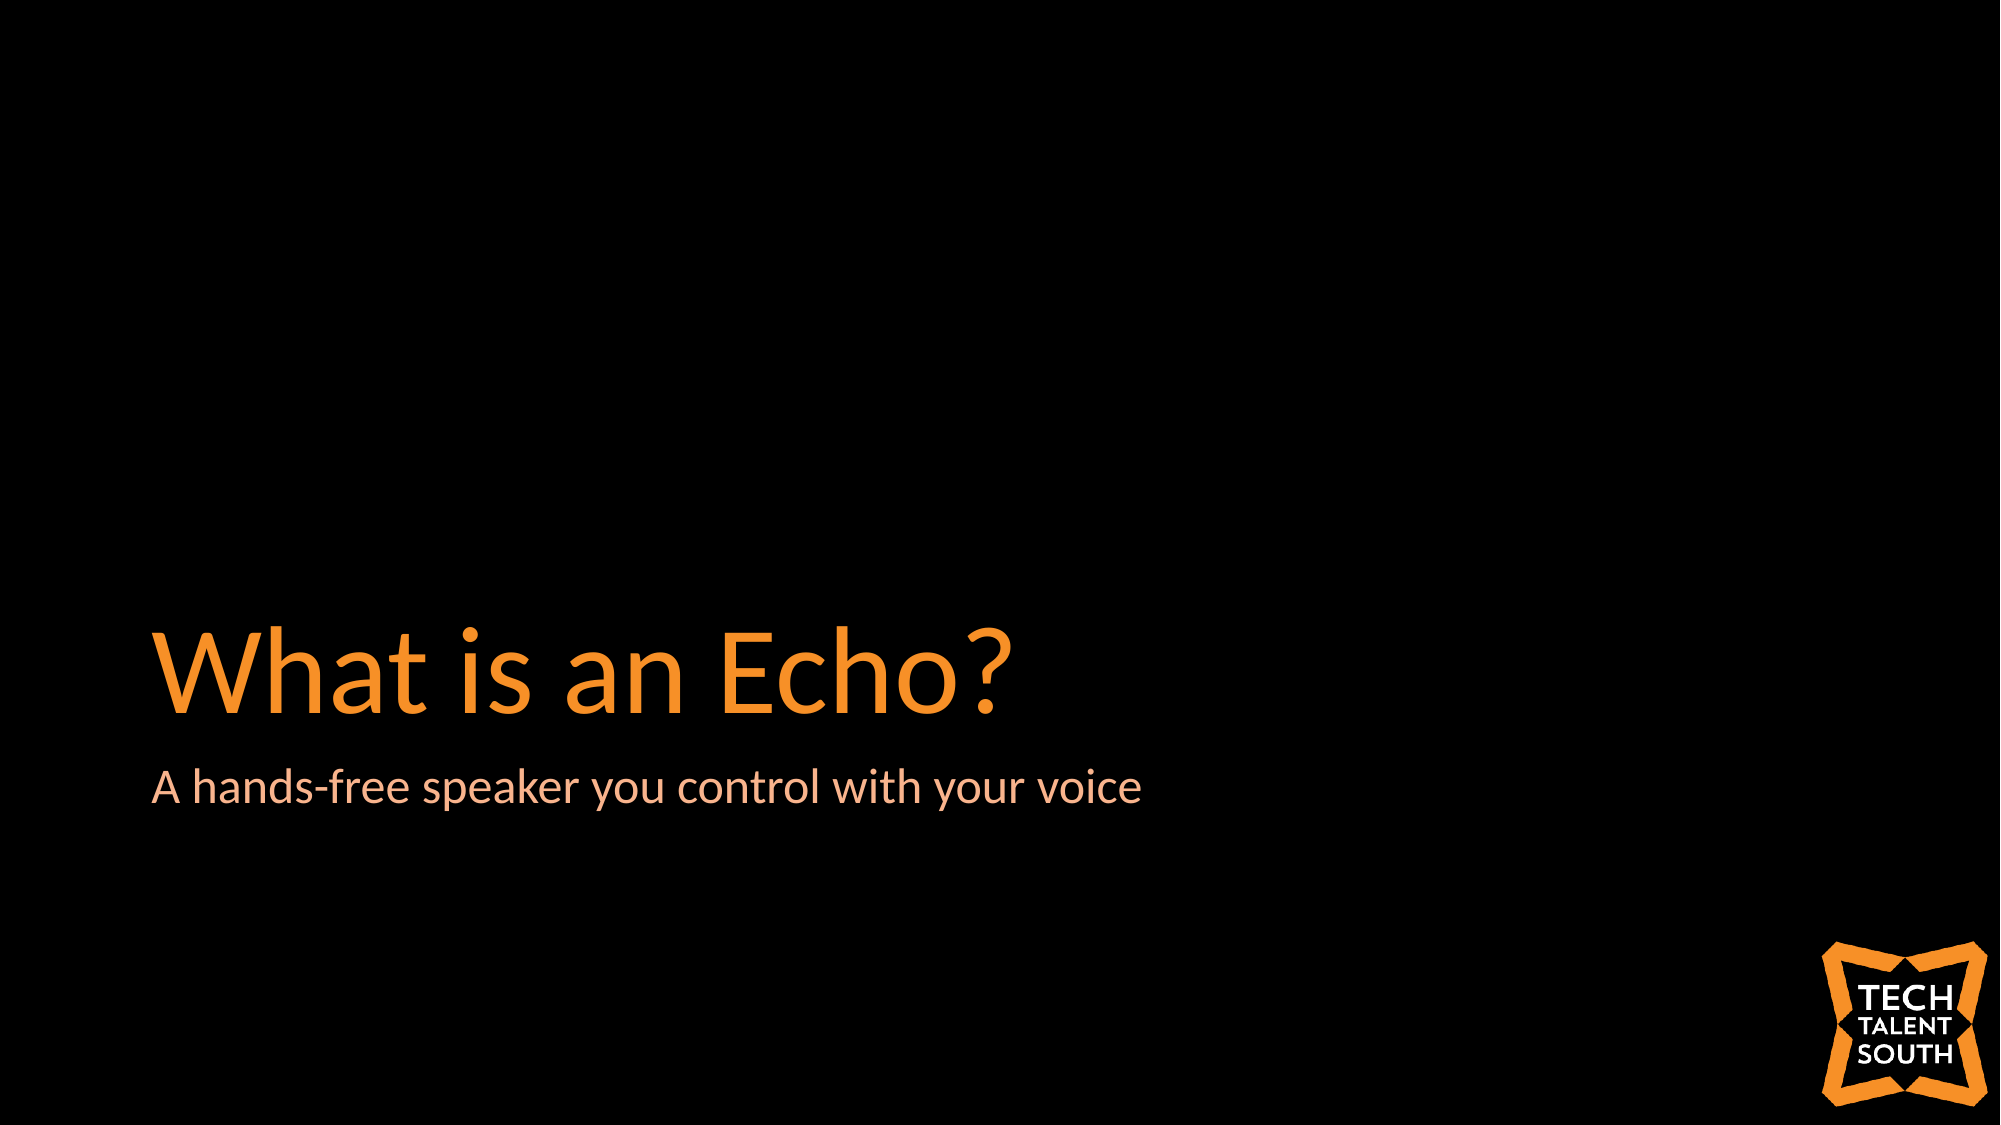

# What is an Echo?
A hands-free speaker you control with your voice